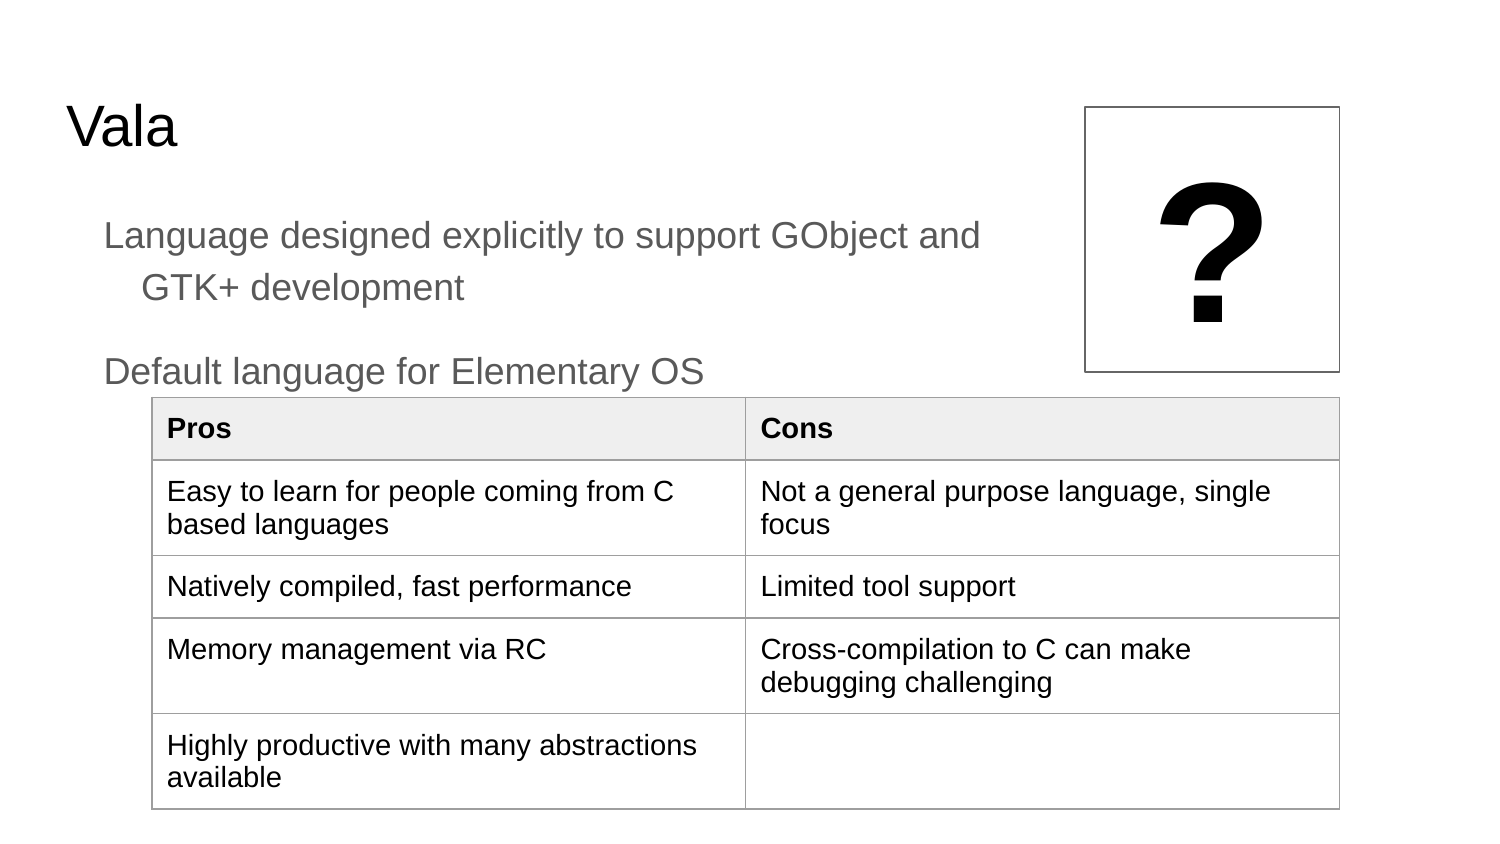

# Vala
?
Language designed explicitly to support GObject and GTK+ development
Default language for Elementary OS
| Pros | Cons |
| --- | --- |
| Easy to learn for people coming from C based languages | Not a general purpose language, single focus |
| Natively compiled, fast performance | Limited tool support |
| Memory management via RC | Cross-compilation to C can make debugging challenging |
| Highly productive with many abstractions available |  |